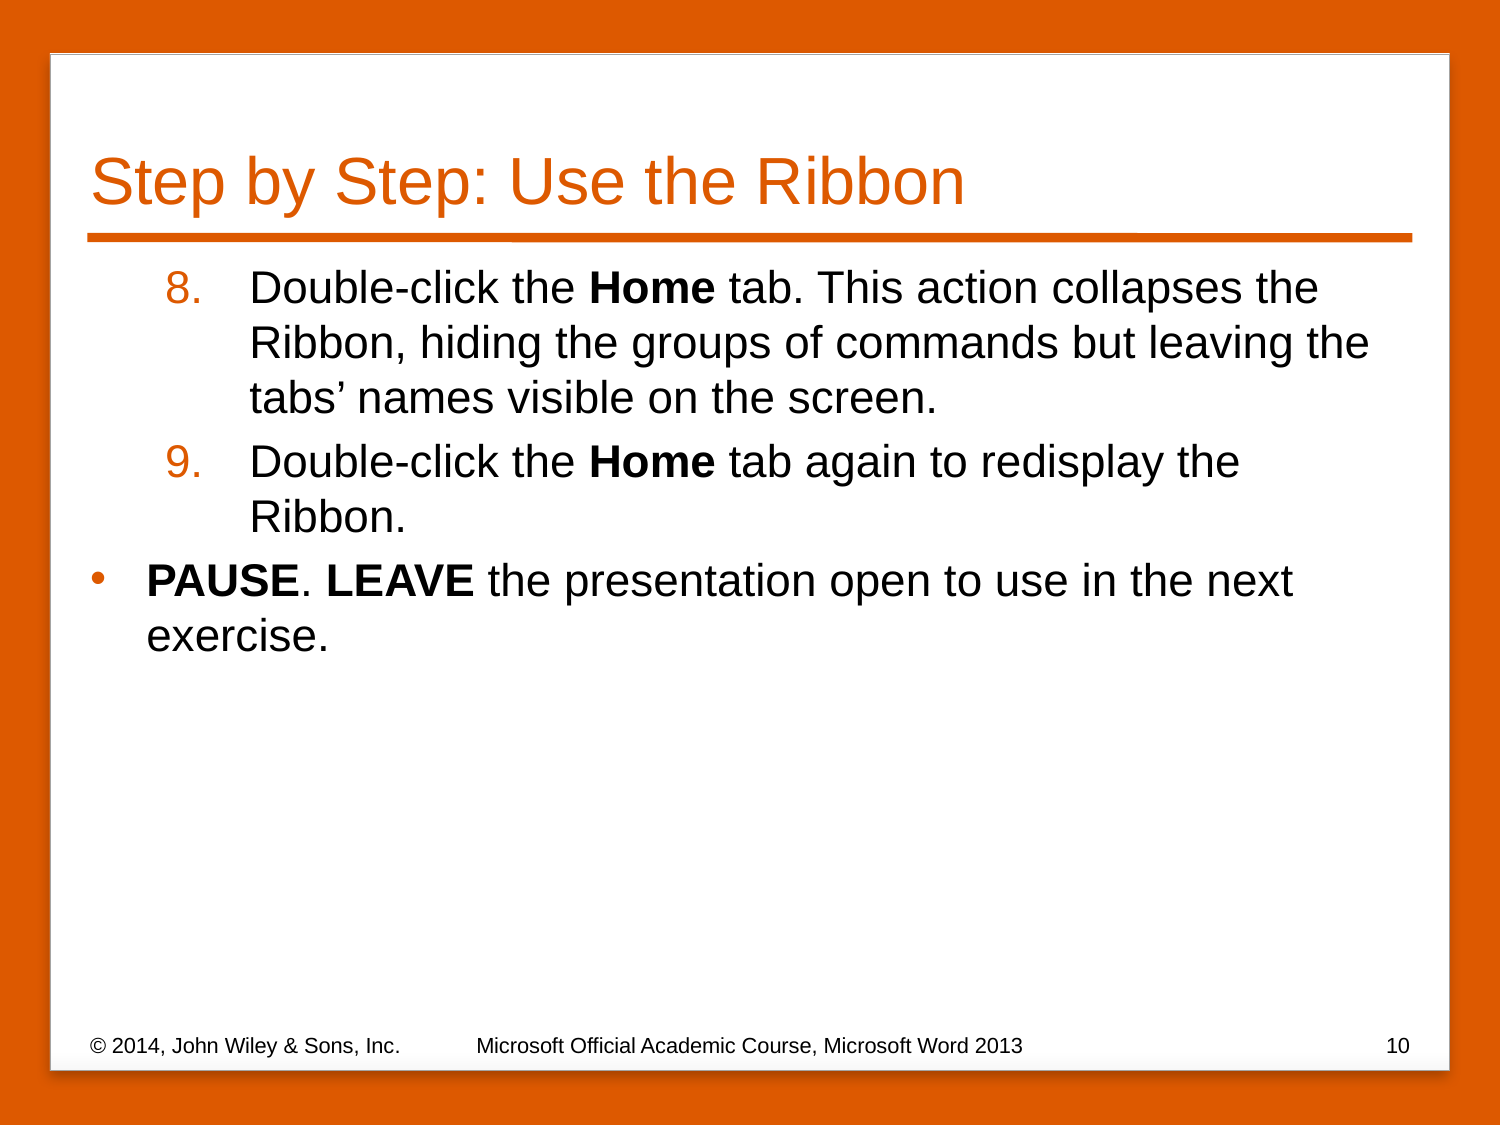

# Step by Step: Use the Ribbon
Double-click the Home tab. This action collapses the Ribbon, hiding the groups of commands but leaving the tabs’ names visible on the screen.
Double-click the Home tab again to redisplay the Ribbon.
PAUSE. LEAVE the presentation open to use in the next exercise.
© 2014, John Wiley & Sons, Inc.
Microsoft Official Academic Course, Microsoft Word 2013
10